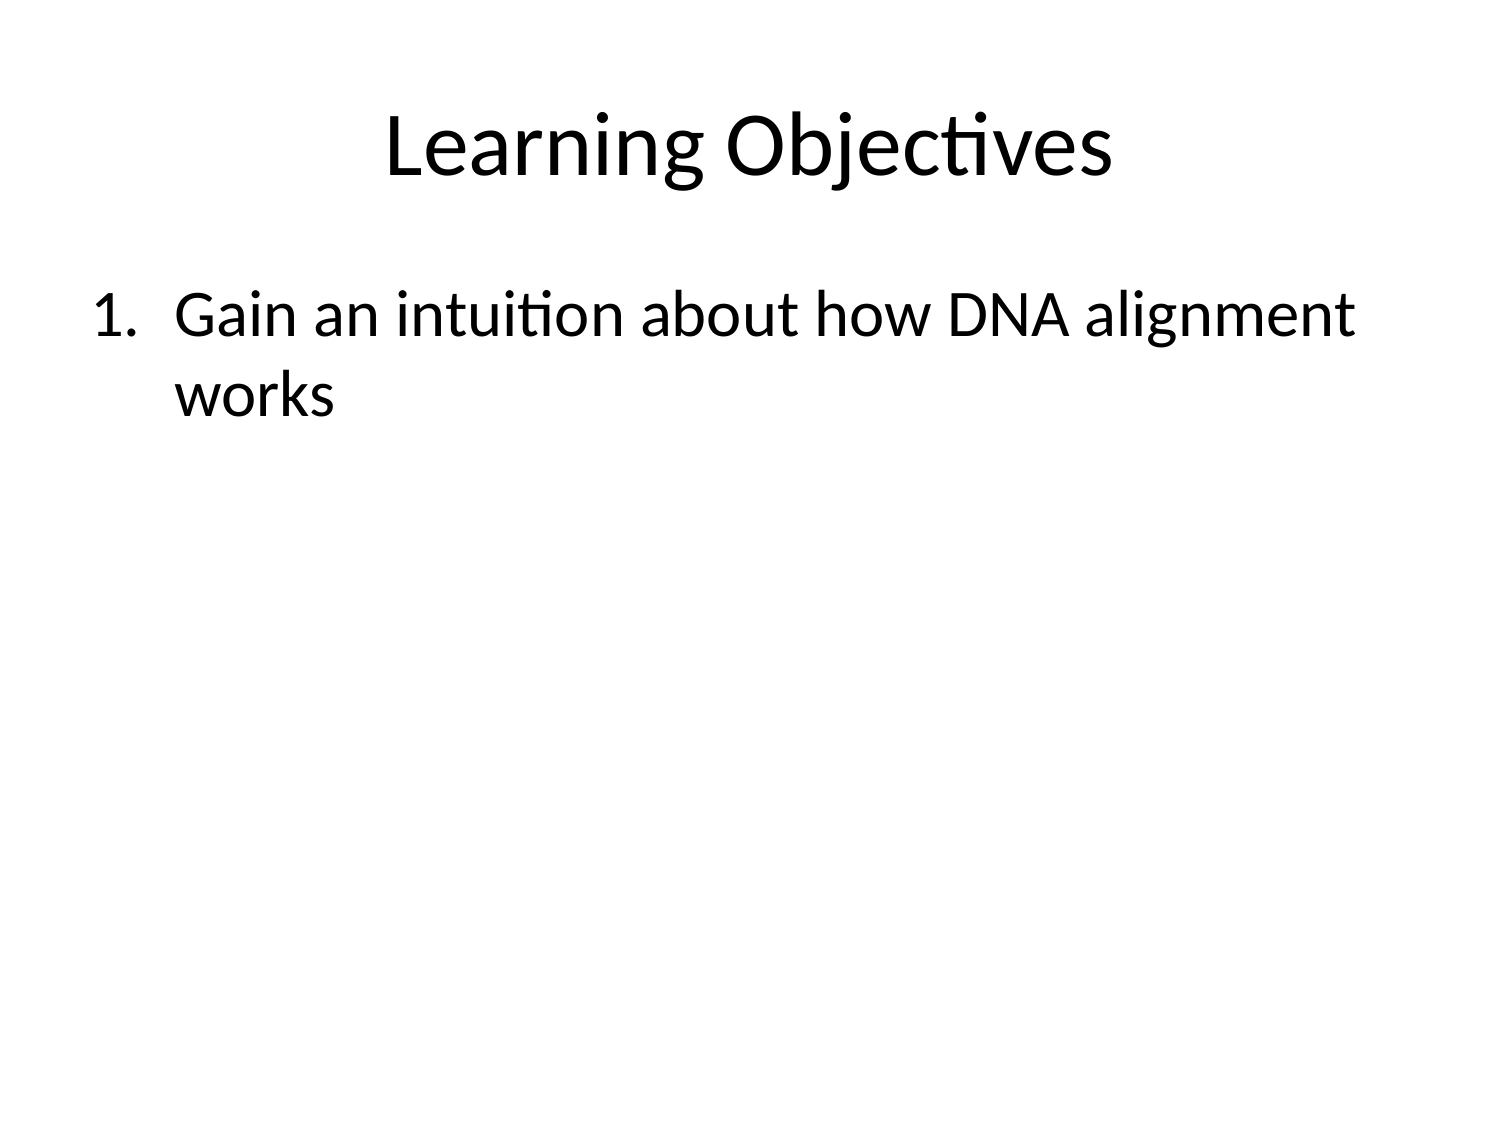

# Learning Objectives
Gain an intuition about how DNA alignment works